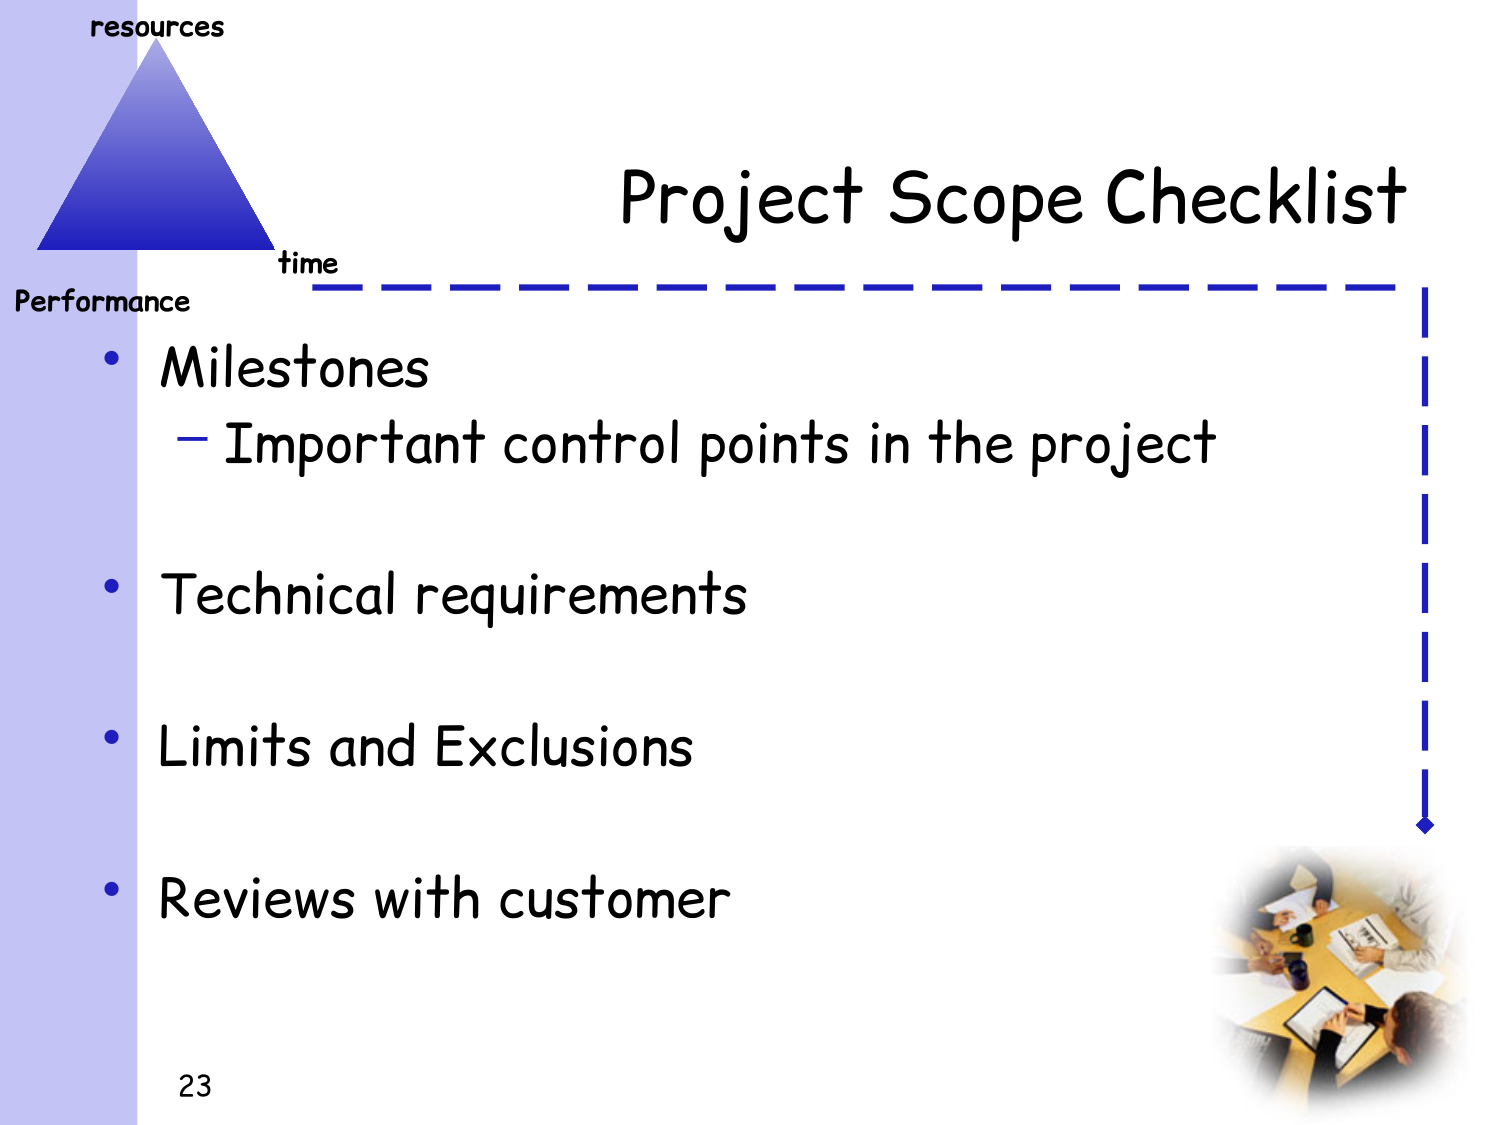

# Project Scope Checklist
Milestones
Important control points in the project

Technical requirements

Limits and Exclusions

Reviews with customer

23